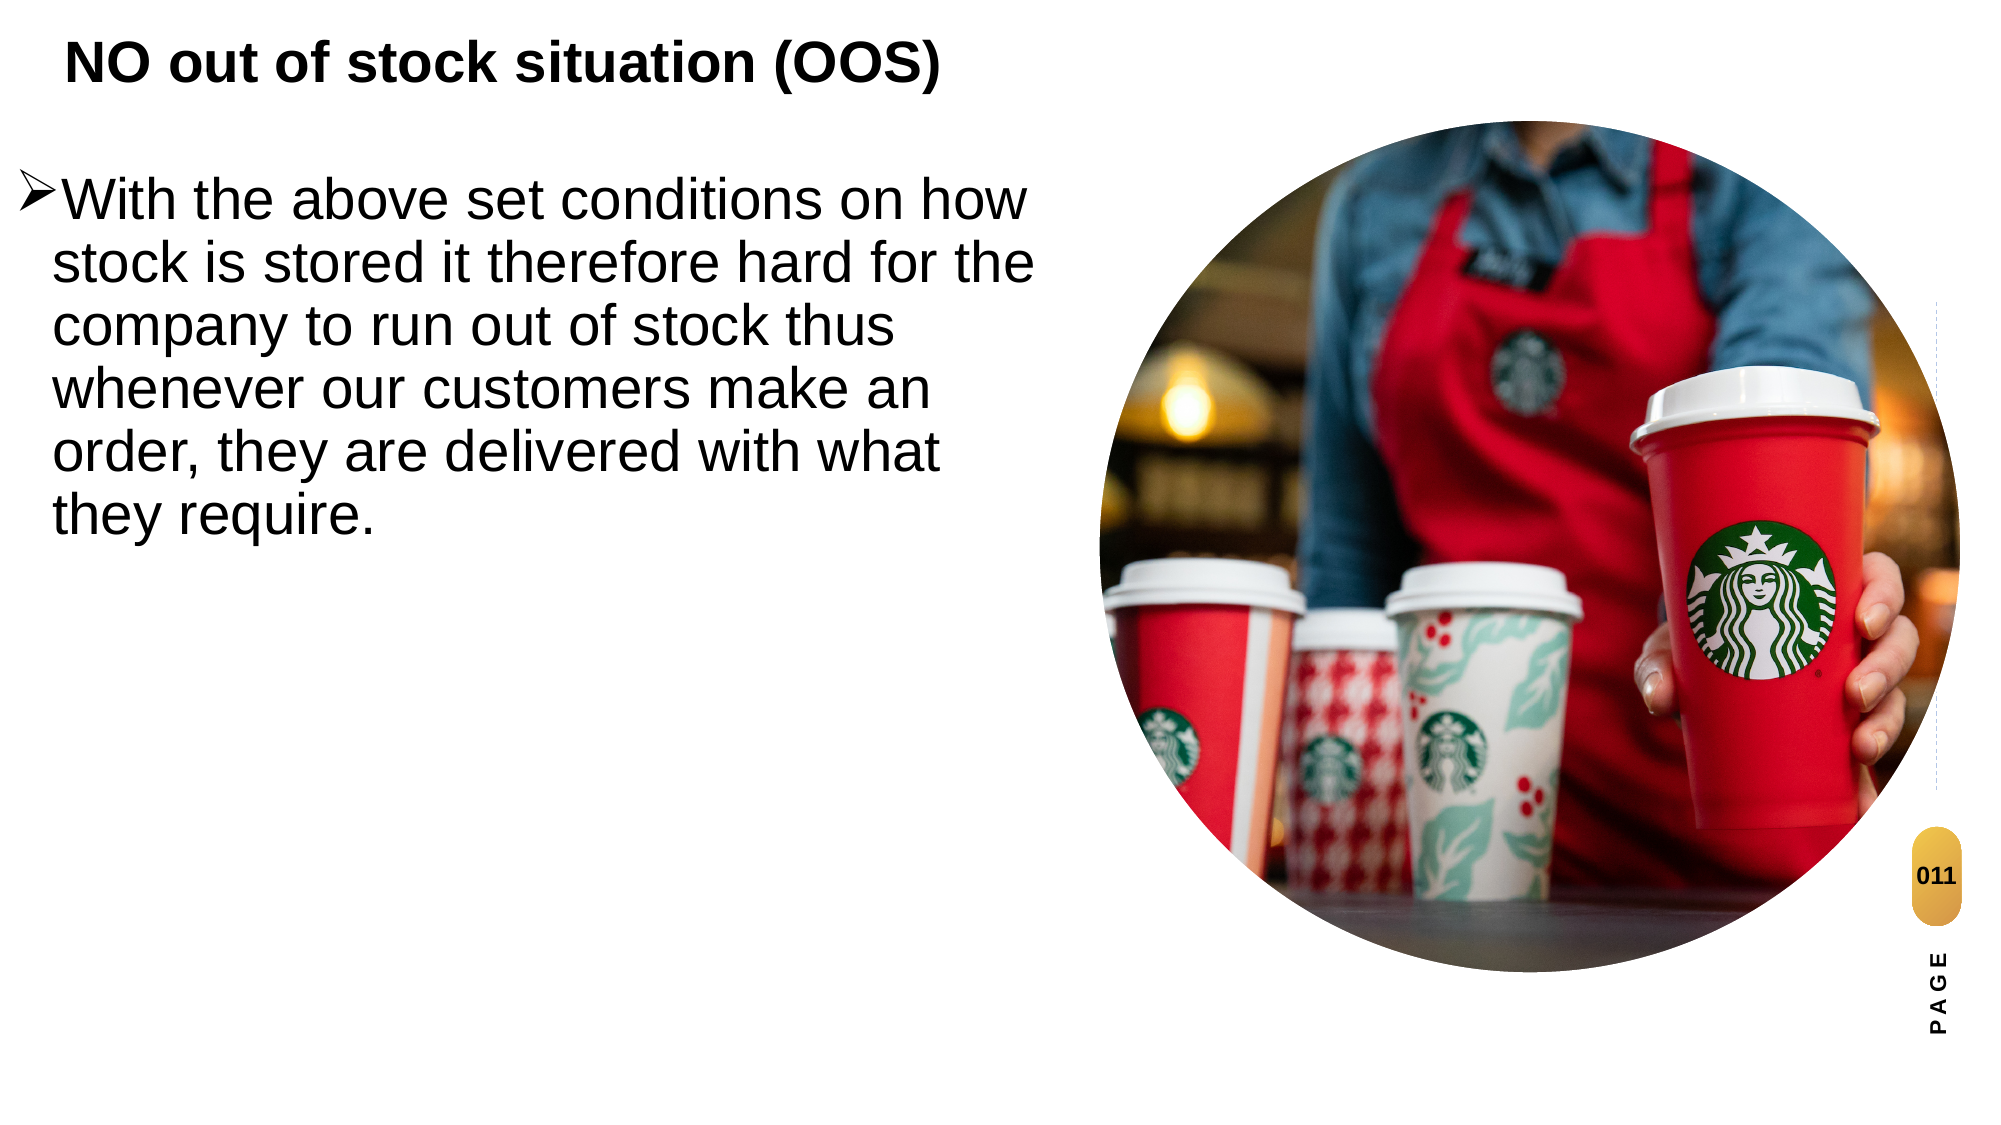

NO out of stock situation (OOS)
Agenda / Topics
With the above set conditions on how stock is stored it therefore hard for the company to run out of stock thus whenever our customers make an order, they are delivered with what they require.

011
P A G E